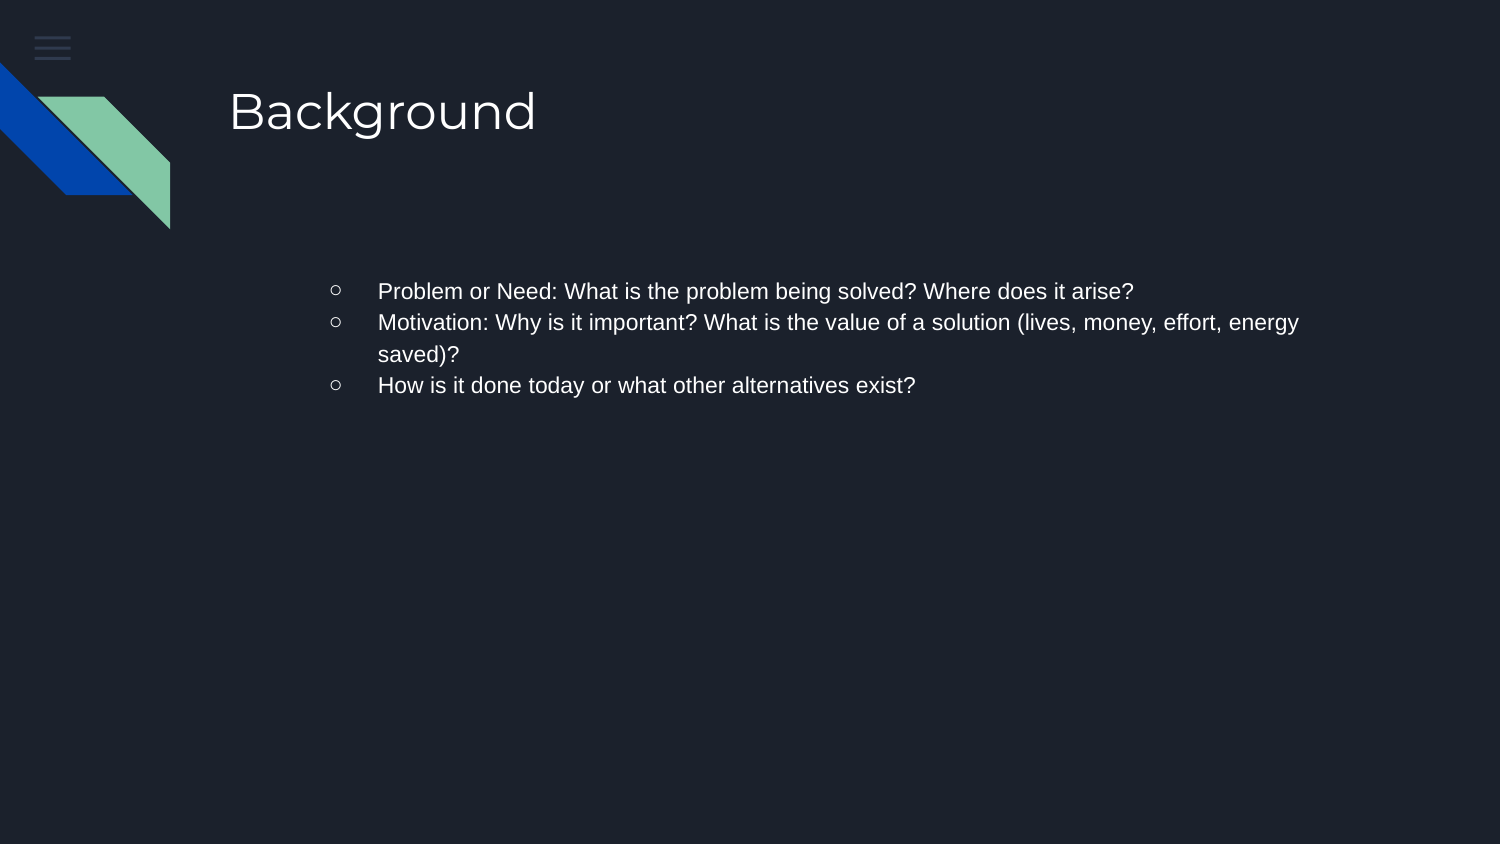

# Background
Problem or Need: What is the problem being solved? Where does it arise?
Motivation: Why is it important? What is the value of a solution (lives, money, effort, energy saved)?
How is it done today or what other alternatives exist?